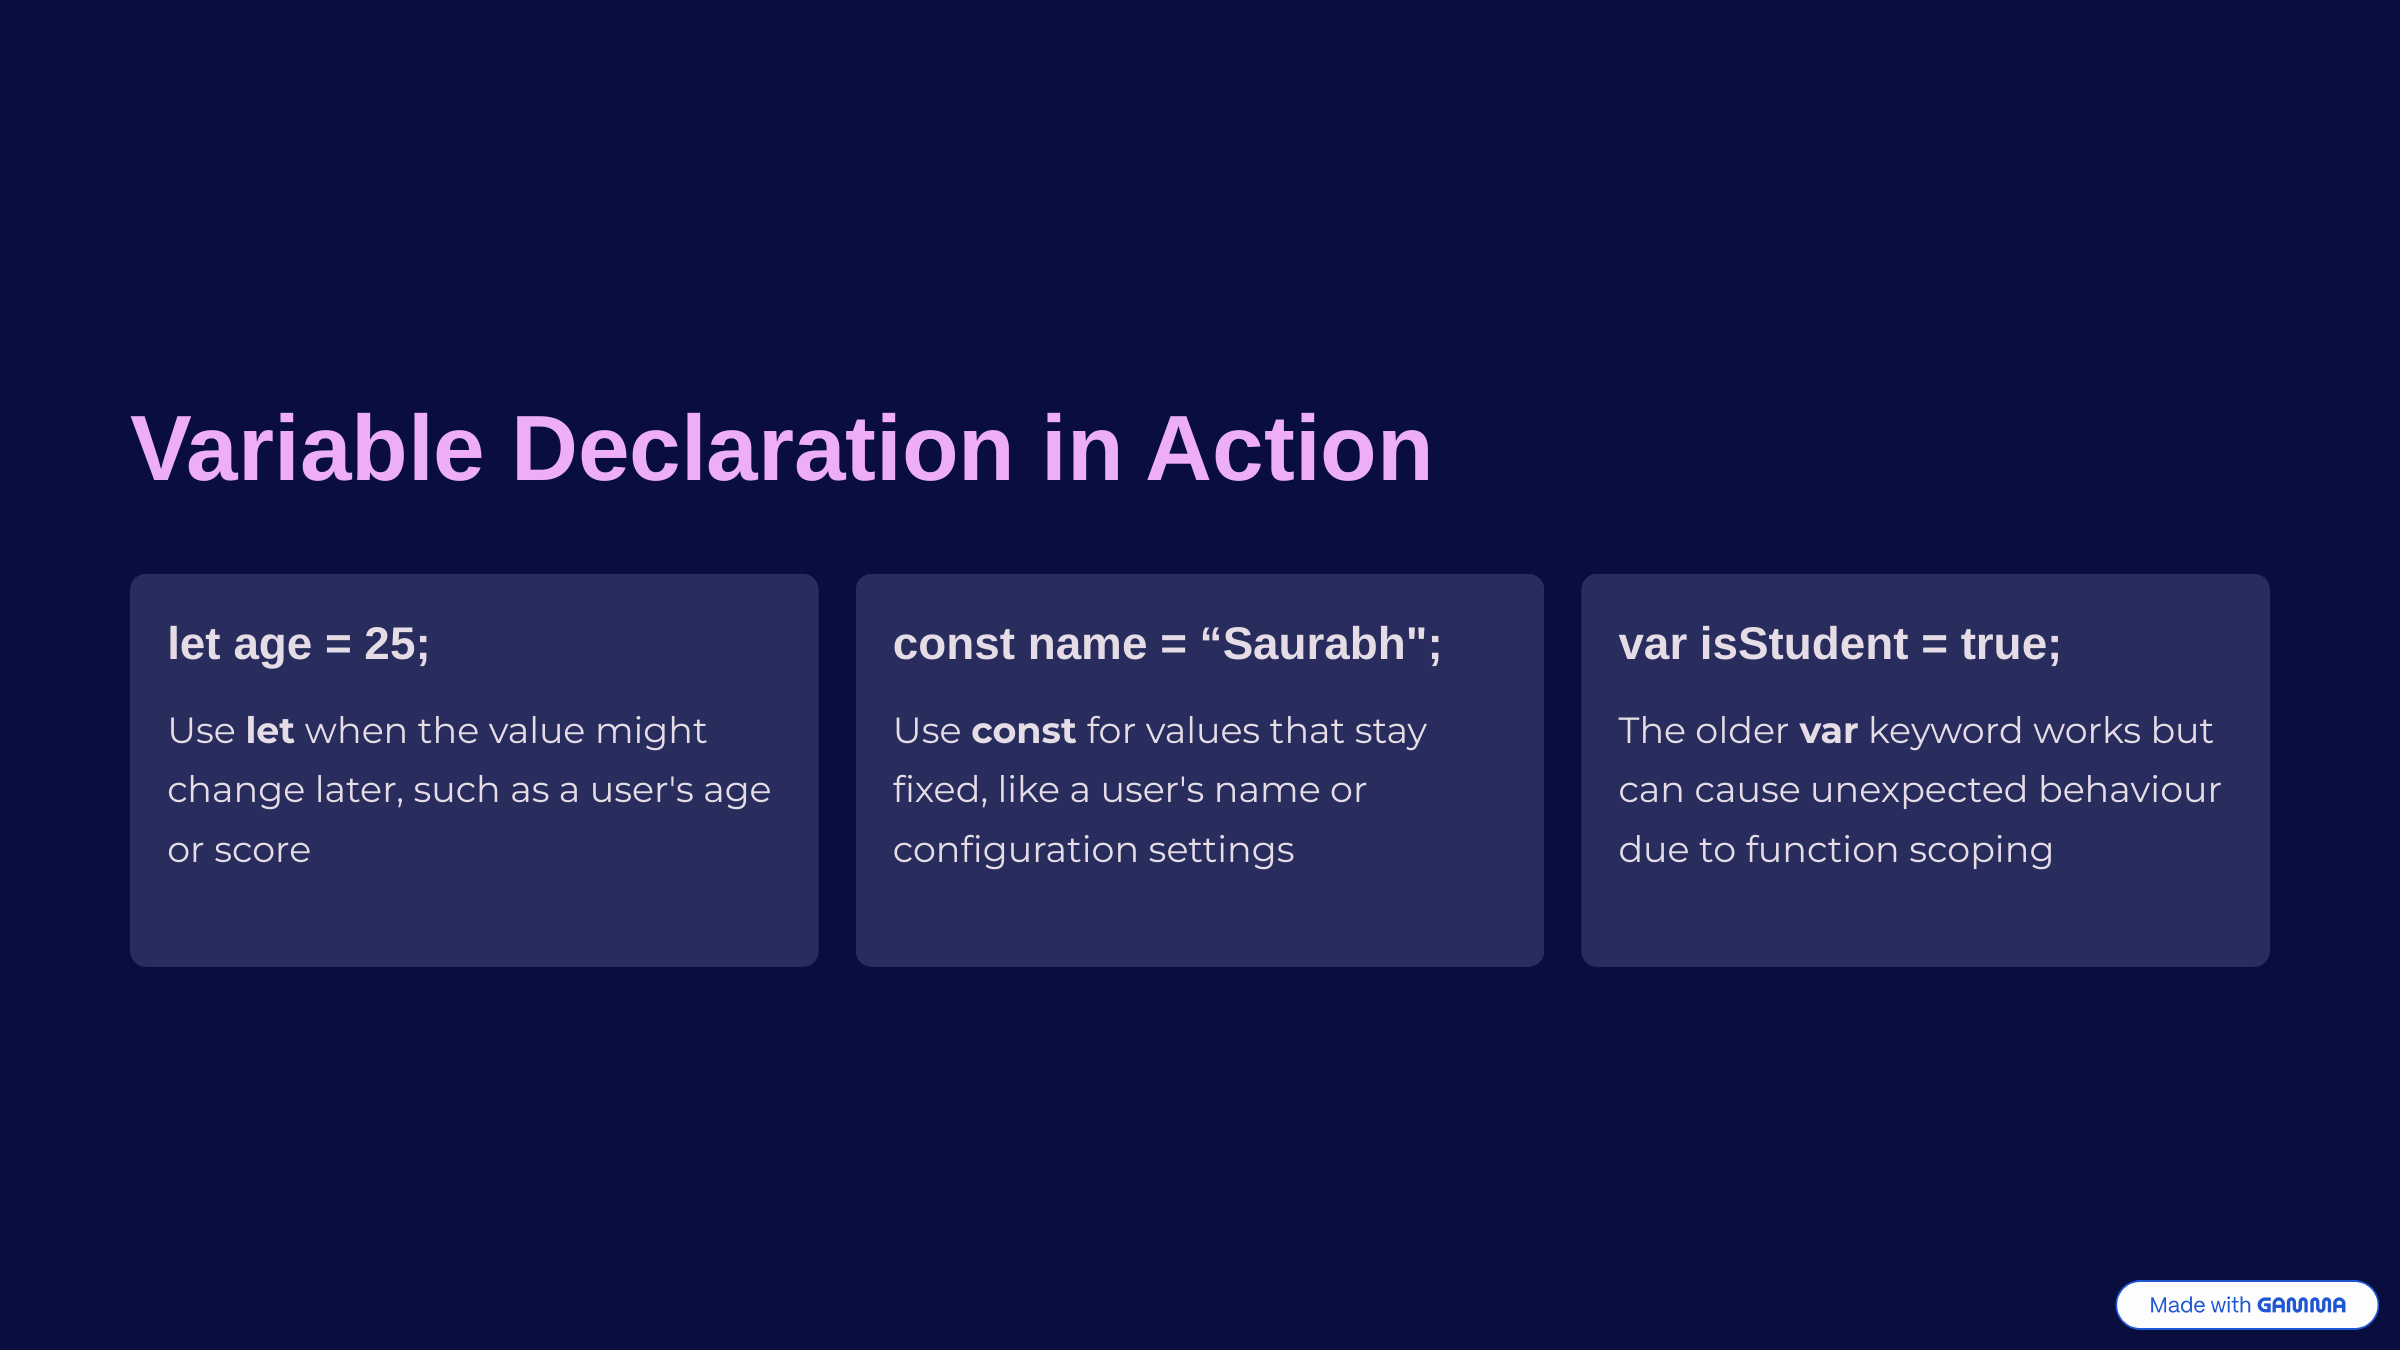

Variable Declaration in Action

let age = 25;
const name = “Saurabh";
var isStudent = true;
Use let when the value might change later, such as a user's age or score
Use const for values that stay fixed, like a user's name or configuration settings
The older var keyword works but can cause unexpected behaviour due to function scoping